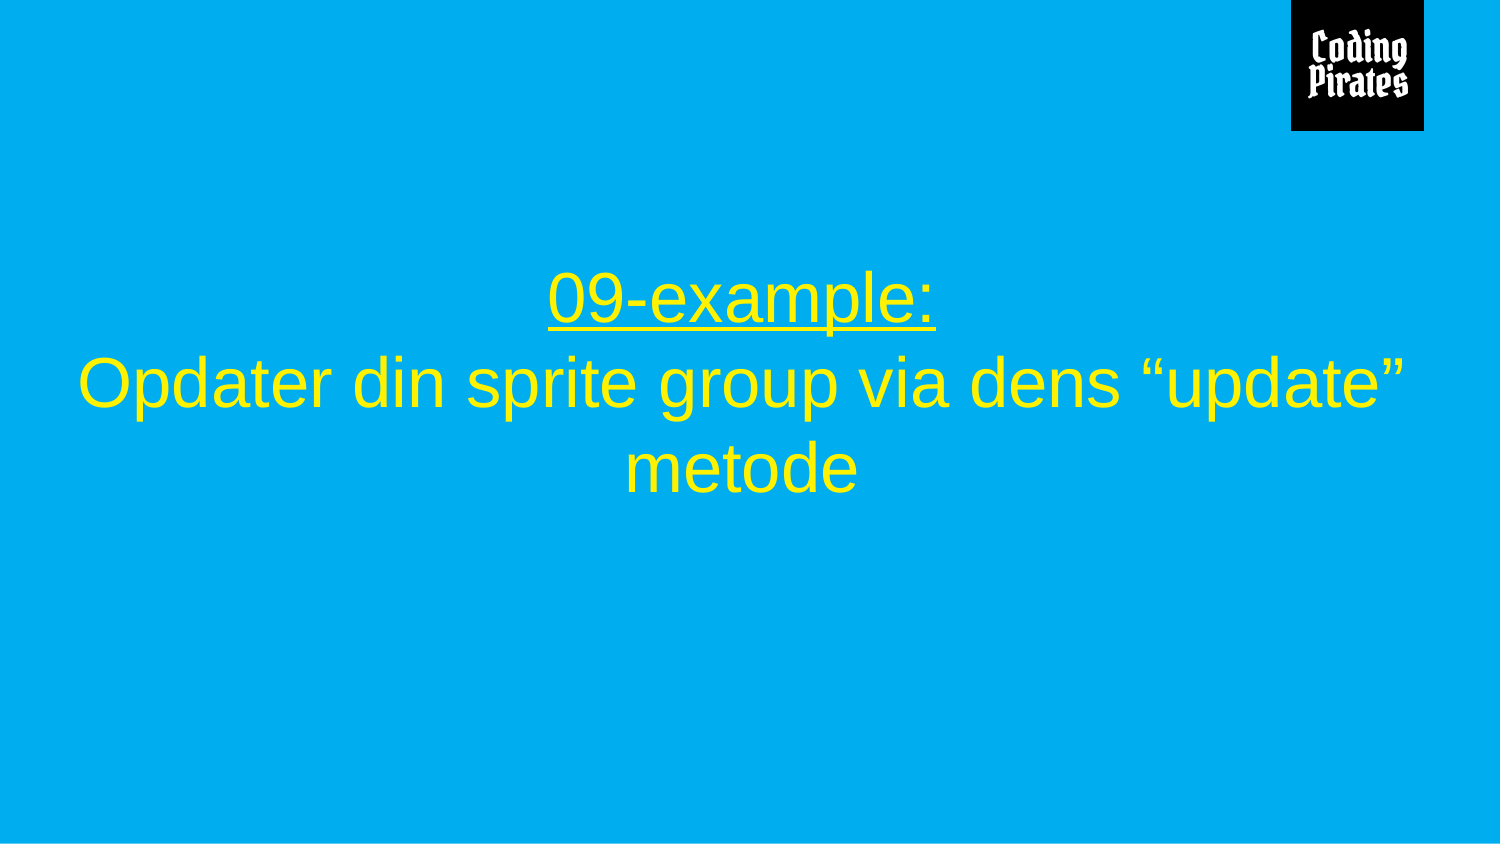

# 09-example:
Opdater din sprite group via dens “update” metode